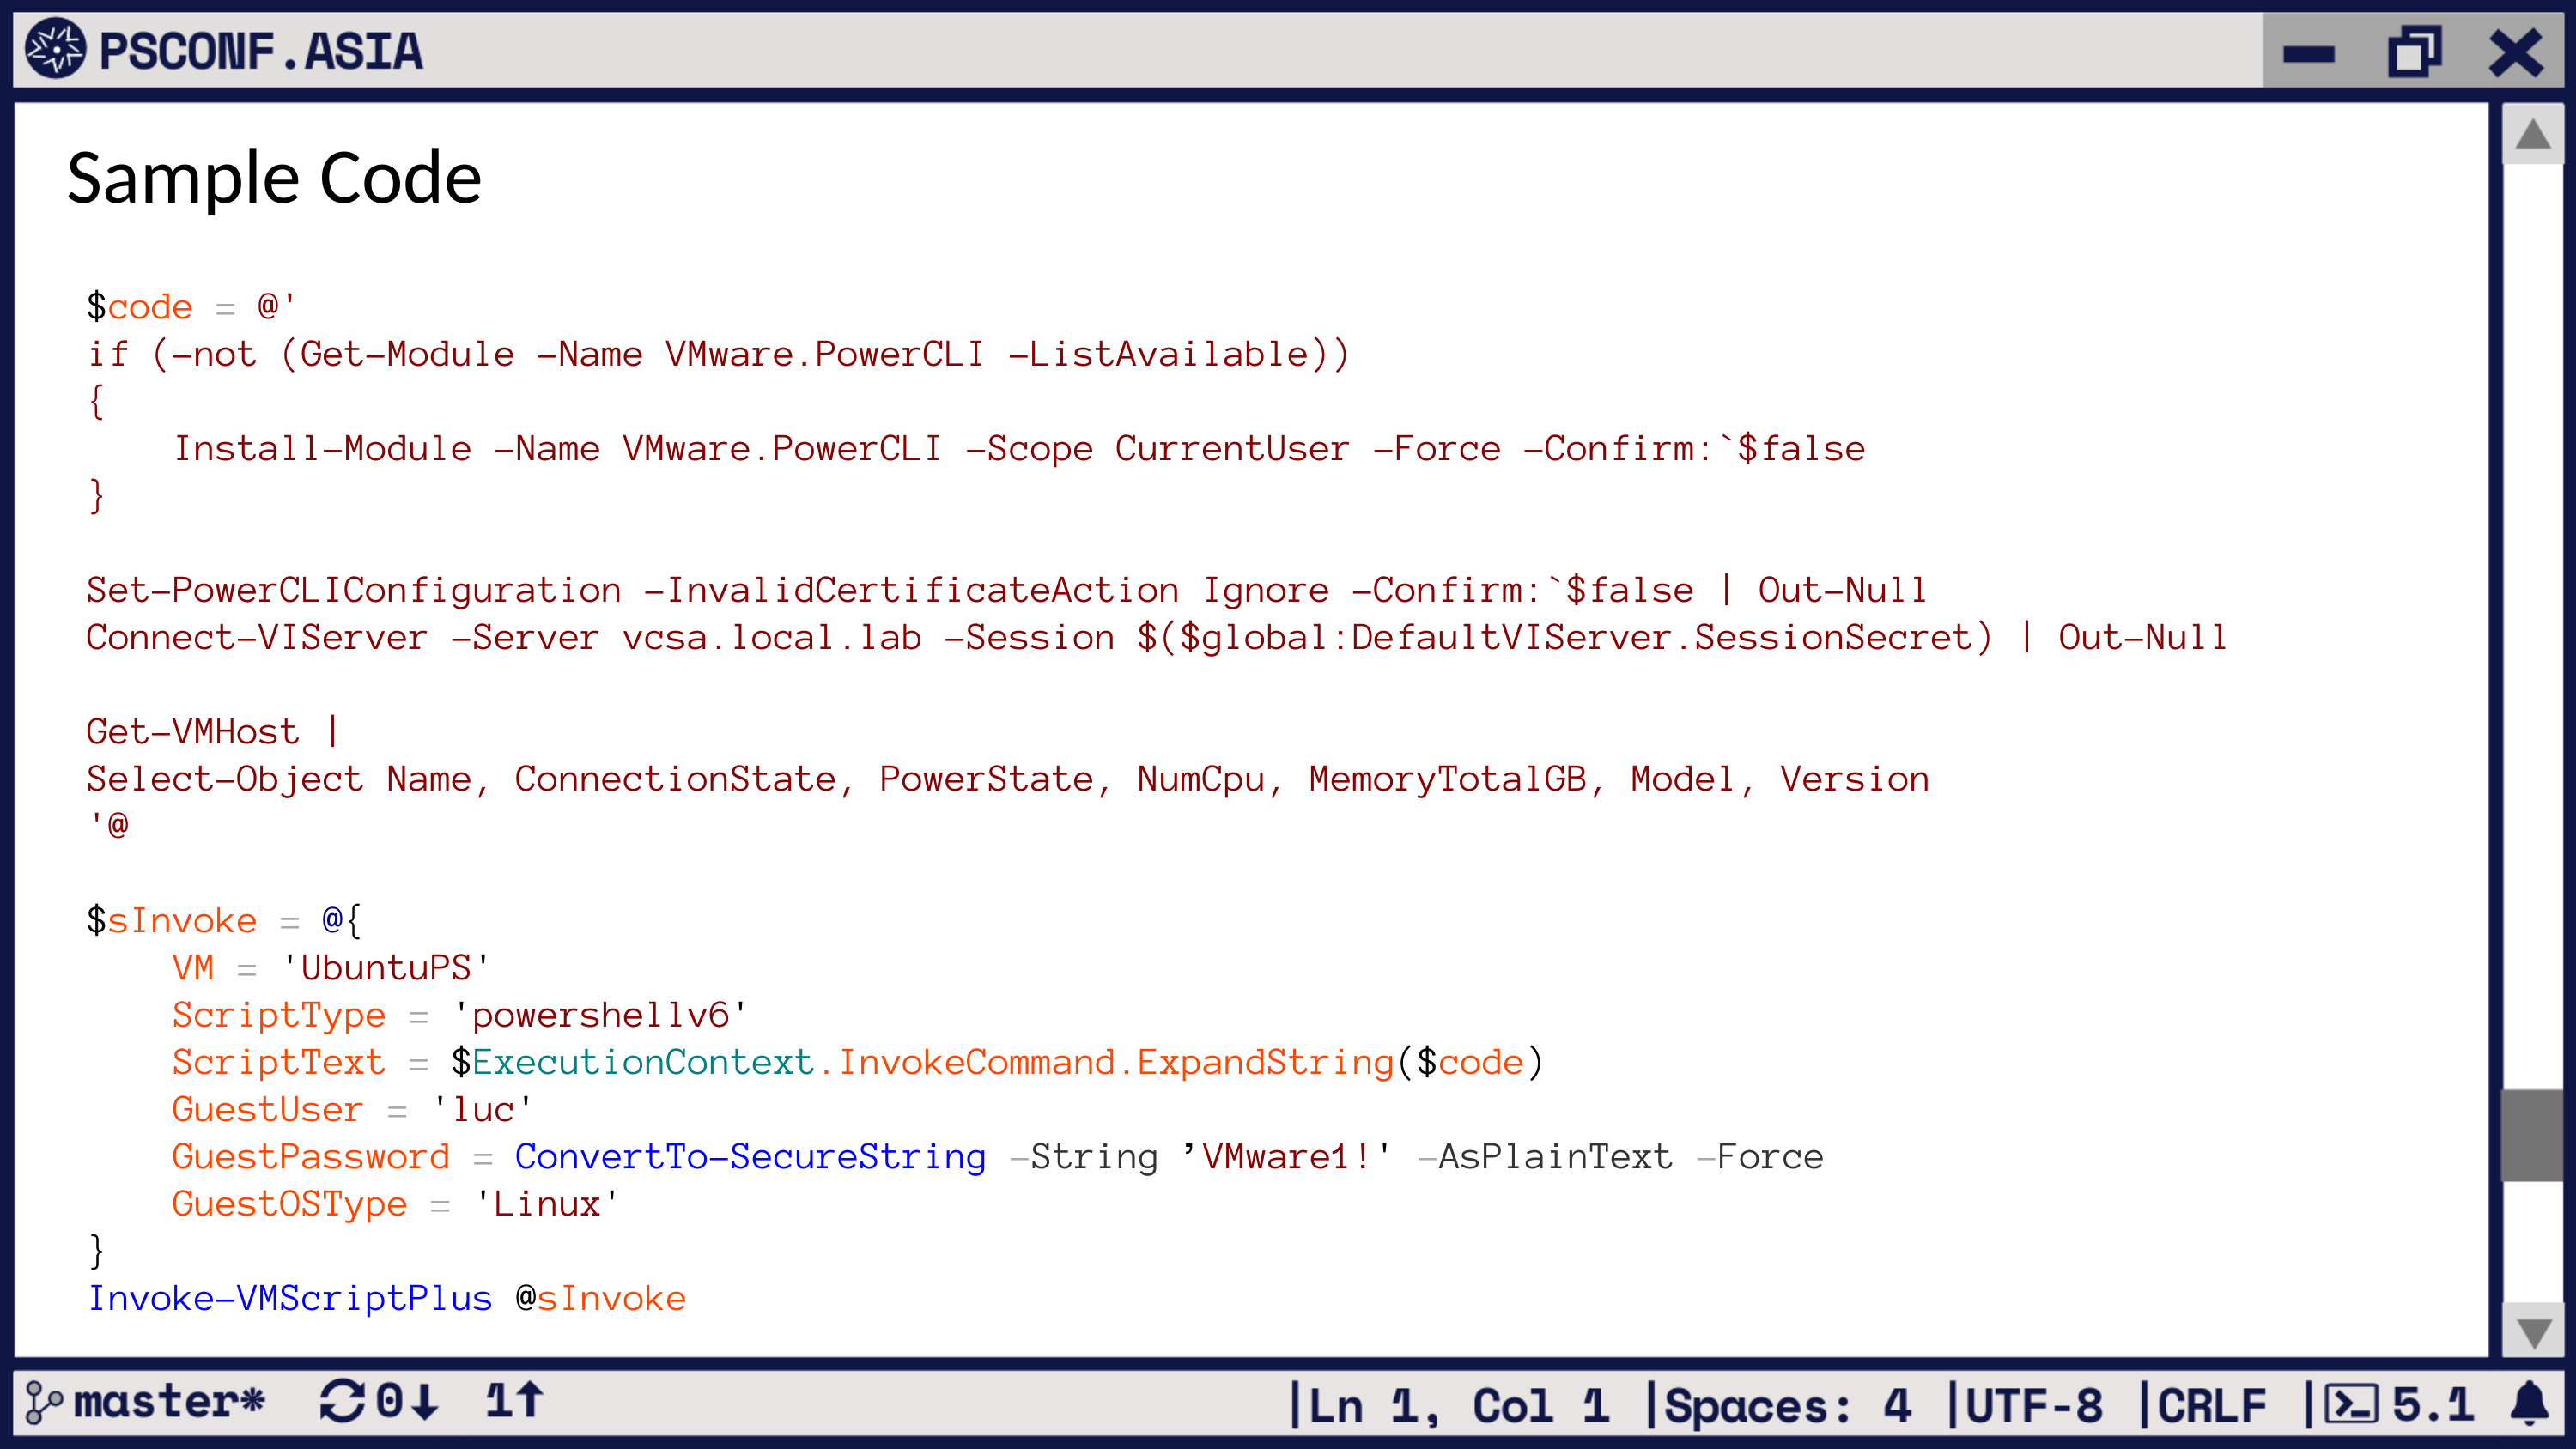

# Sample Code
$code = @'
if (-not (Get-Module -Name VMware.PowerCLI -ListAvailable))
{
    Install-Module -Name VMware.PowerCLI -Scope CurrentUser -Force -Confirm:`$false
}
Set-PowerCLIConfiguration -InvalidCertificateAction Ignore -Confirm:`$false | Out-Null
Connect-VIServer -Server vcsa.local.lab -Session $($global:DefaultVIServer.SessionSecret) | Out-Null
Get-VMHost |
Select-Object Name, ConnectionState, PowerState, NumCpu, MemoryTotalGB, Model, Version
'@
$sInvoke = @{
    VM = 'UbuntuPS'
    ScriptType = 'powershellv6'
    ScriptText = $ExecutionContext.InvokeCommand.ExpandString($code)
    GuestUser = 'luc'
    GuestPassword = ConvertTo-SecureString -String ’VMware1!' -AsPlainText -Force
    GuestOSType = 'Linux'
}
Invoke-VMScriptPlus @sInvoke